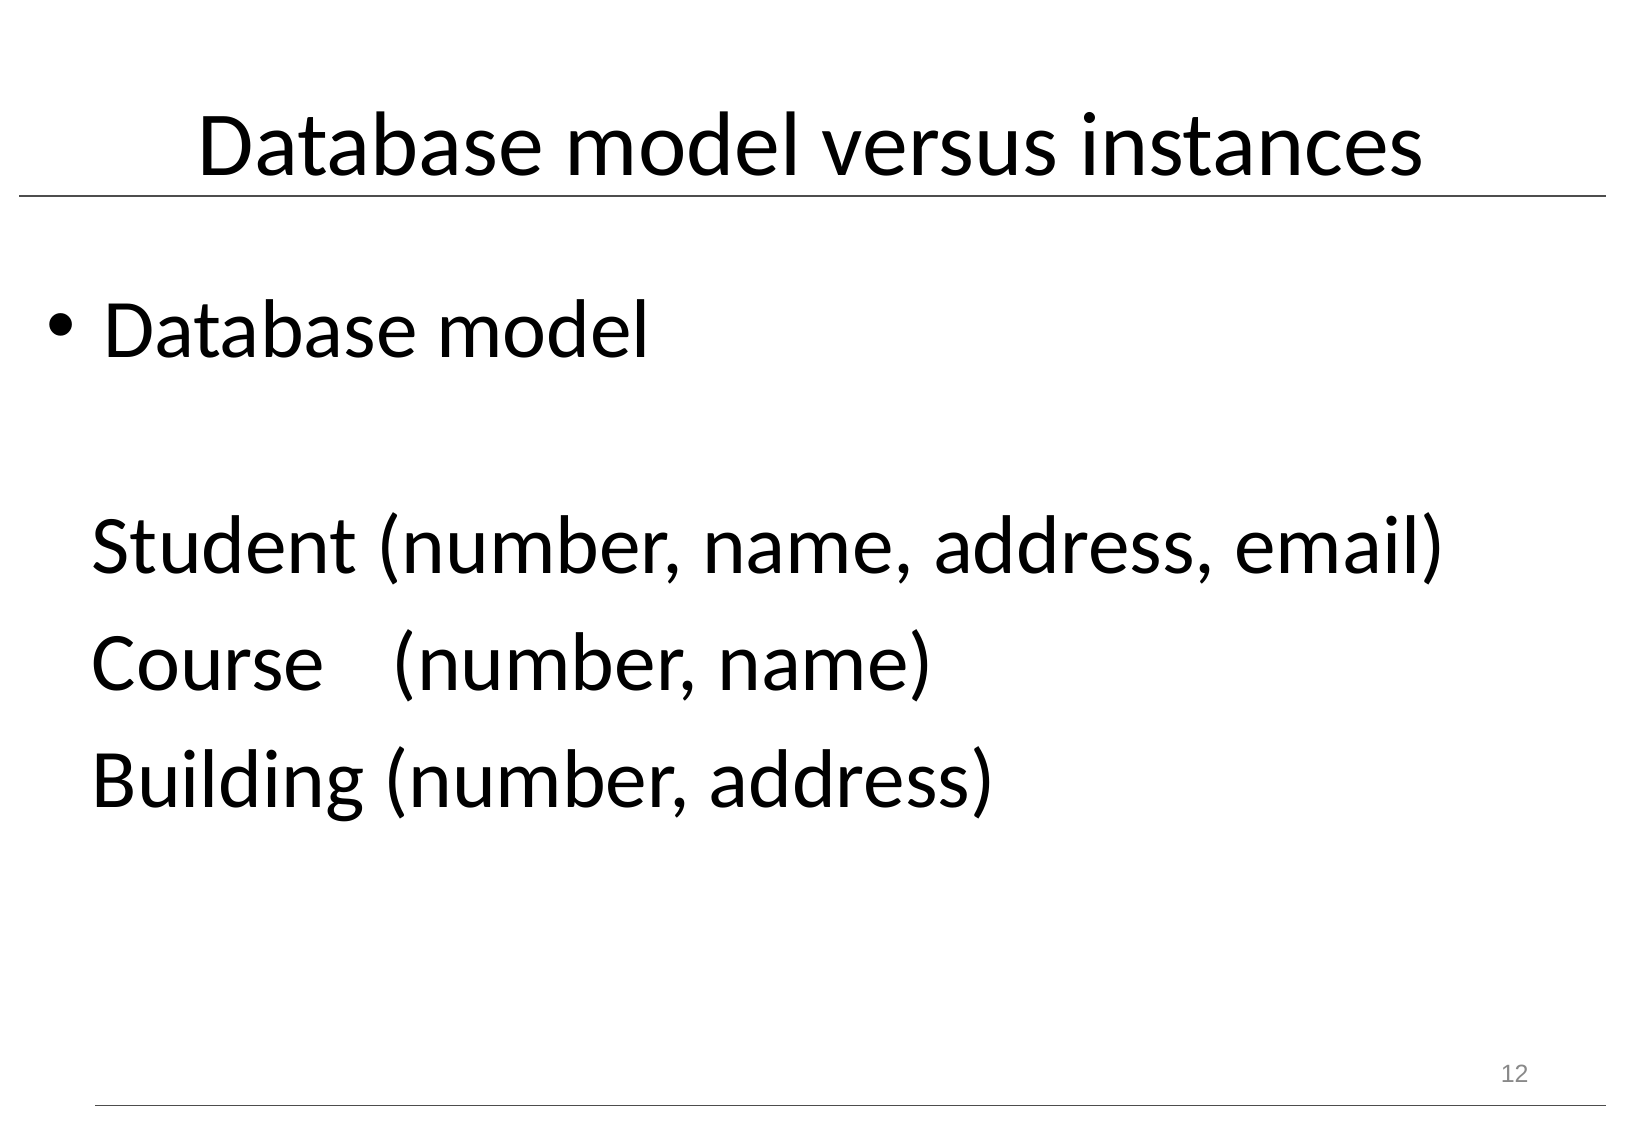

# Database model versus instances
Database model
Student (number, name, address, email)
Course 	(number, name)
Building (number, address)

12